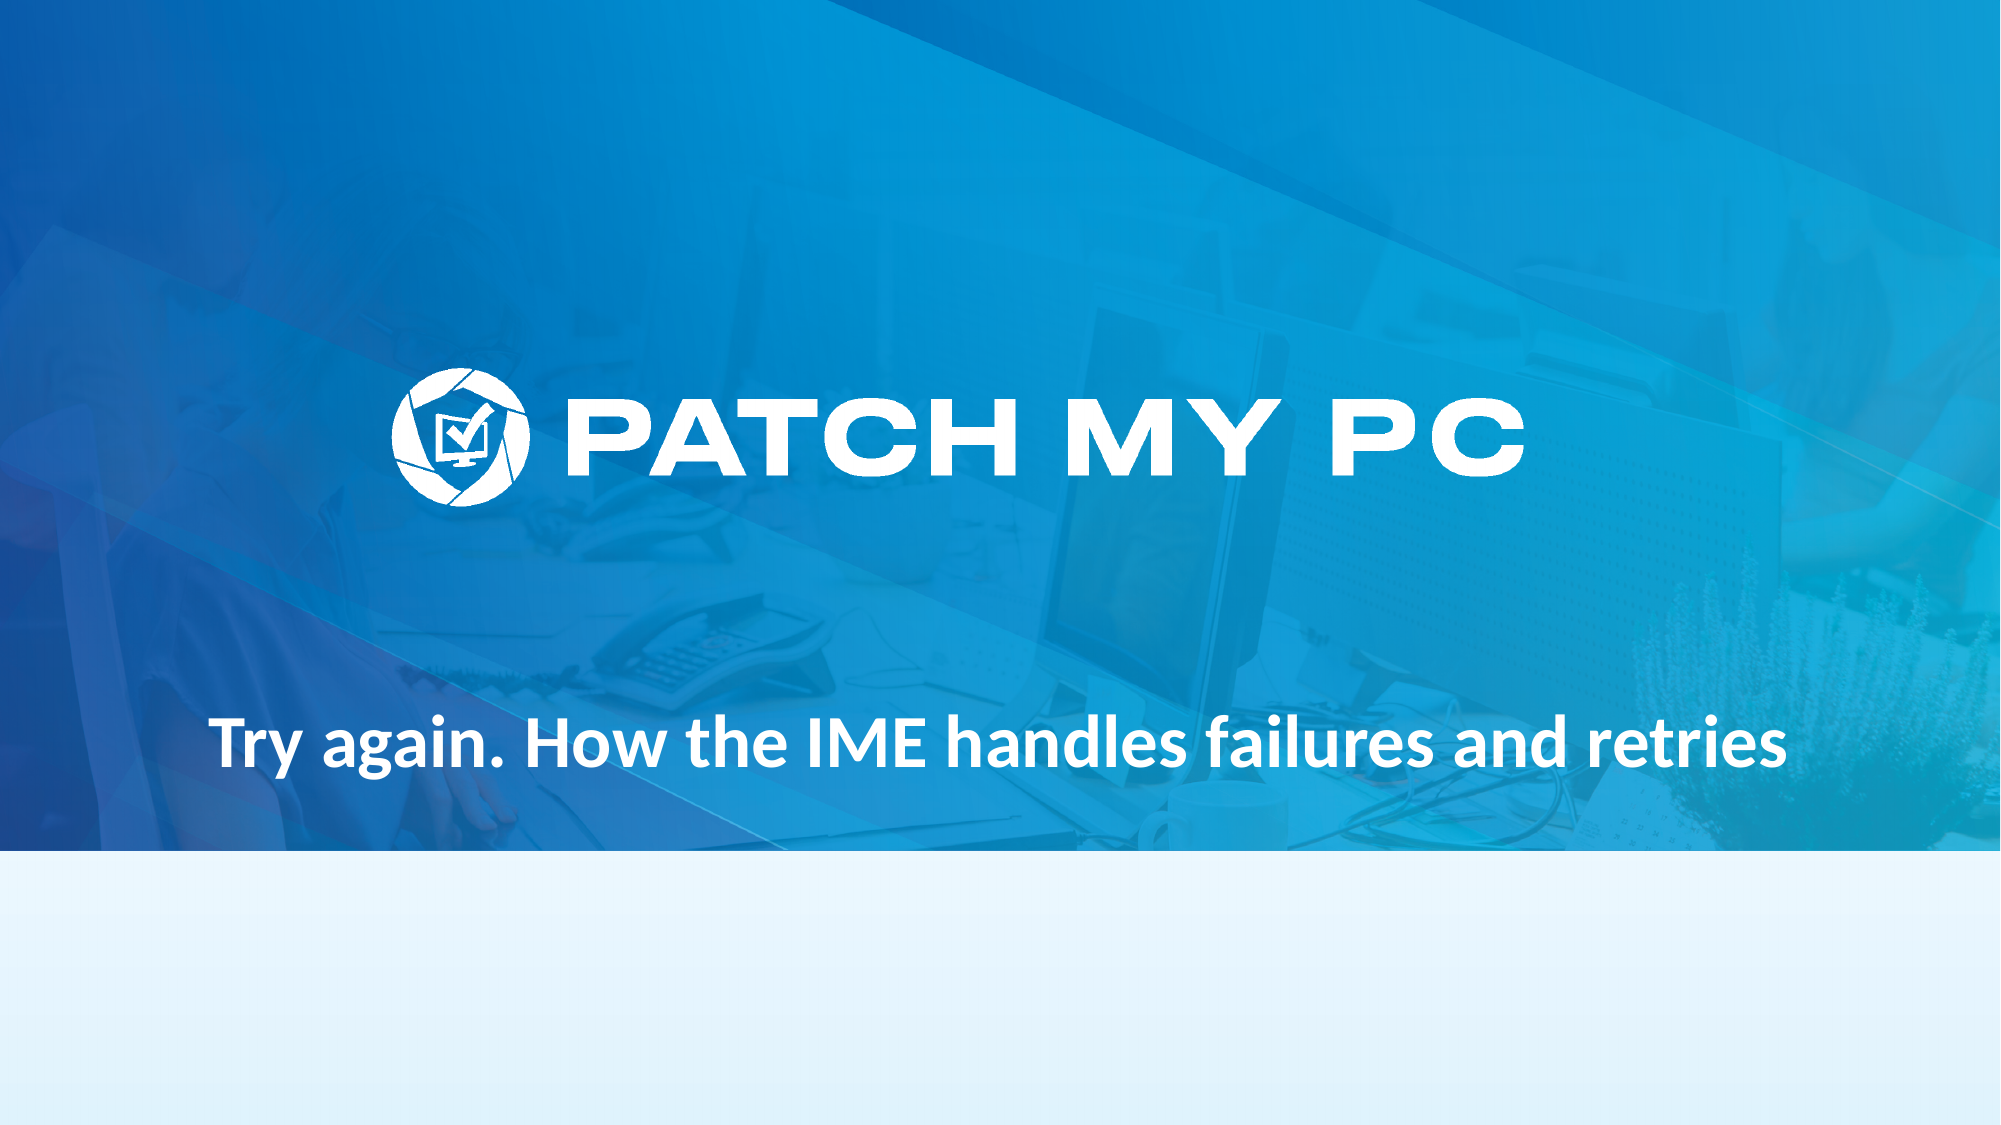

Try again. How the IME handles failures and retries